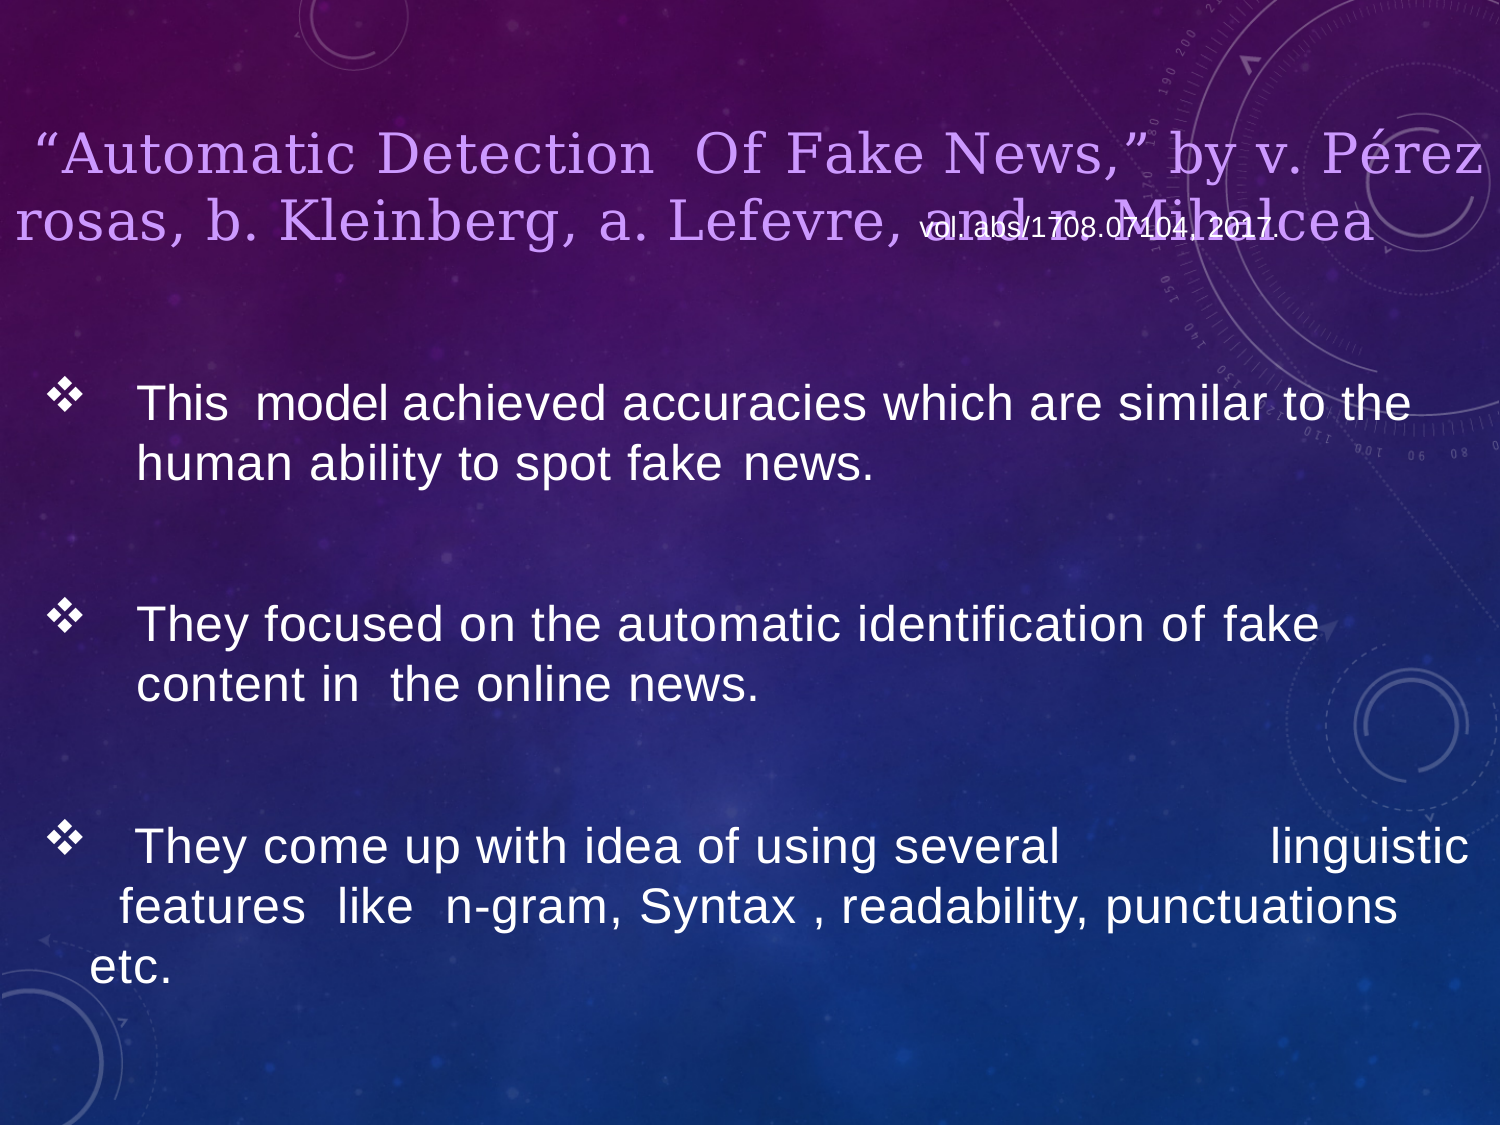

# “Automatic Detection  Of Fake News,” by v. Pérez­rosas, b. Kleinberg, a. Lefevre, and r. Mihalcea
vol. abs/1708.07104, 2017.
This  model achieved accuracies which are similar to the human ability to spot fake news.

They focused on the automatic identification of fake content in  the online news.

   They come up with idea of using several              linguistic   features  like  n-gram, Syntax , readability, punctuations etc.